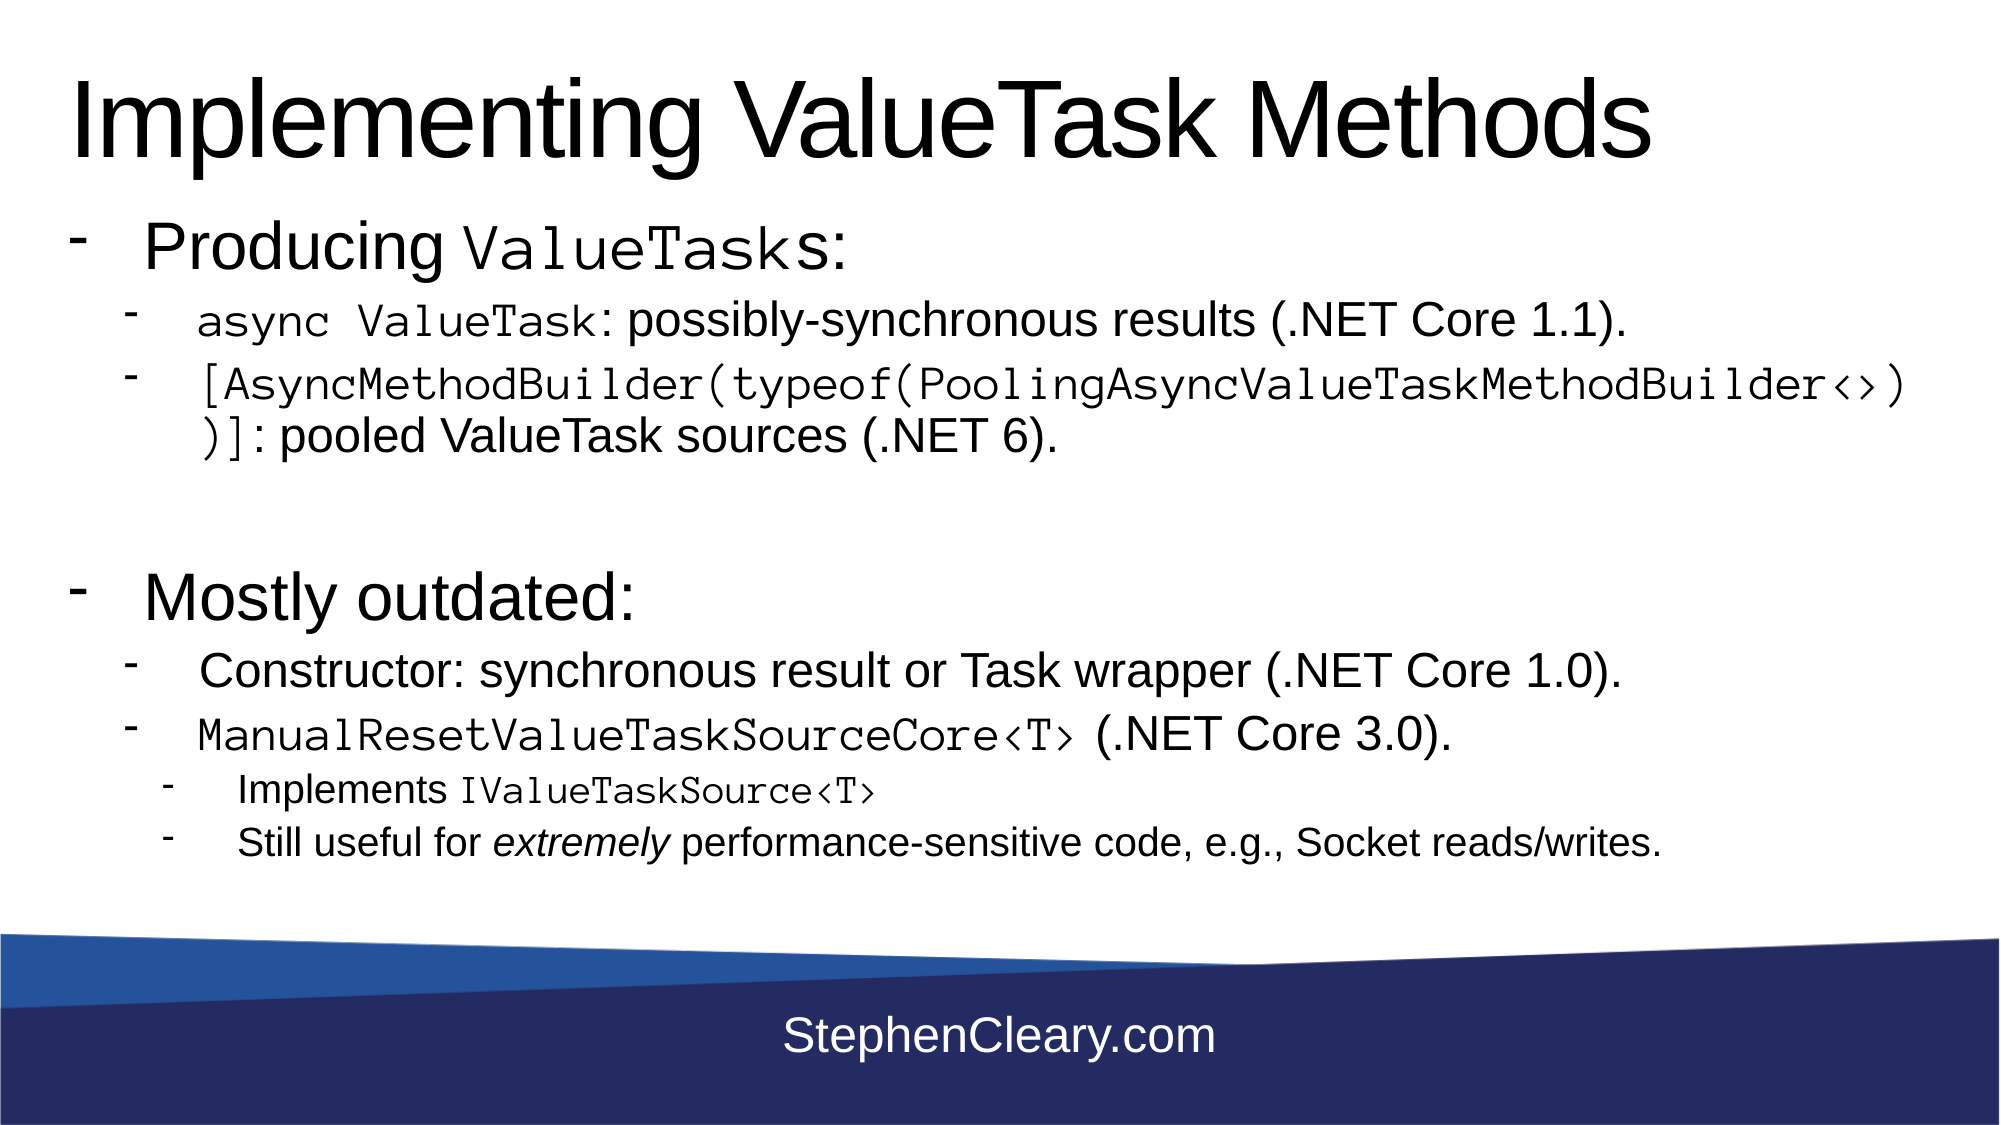

# Implementing ValueTask Methods
Producing ValueTasks:
async ValueTask: possibly-synchronous results (.NET Core 1.1).
[AsyncMethodBuilder(typeof(PoolingAsyncValueTaskMethodBuilder<>))]: pooled ValueTask sources (.NET 6).

Mostly outdated:
Constructor: synchronous result or Task wrapper (.NET Core 1.0).
ManualResetValueTaskSourceCore<T> (.NET Core 3.0).
Implements IValueTaskSource<T>
Still useful for extremely performance-sensitive code, e.g., Socket reads/writes.